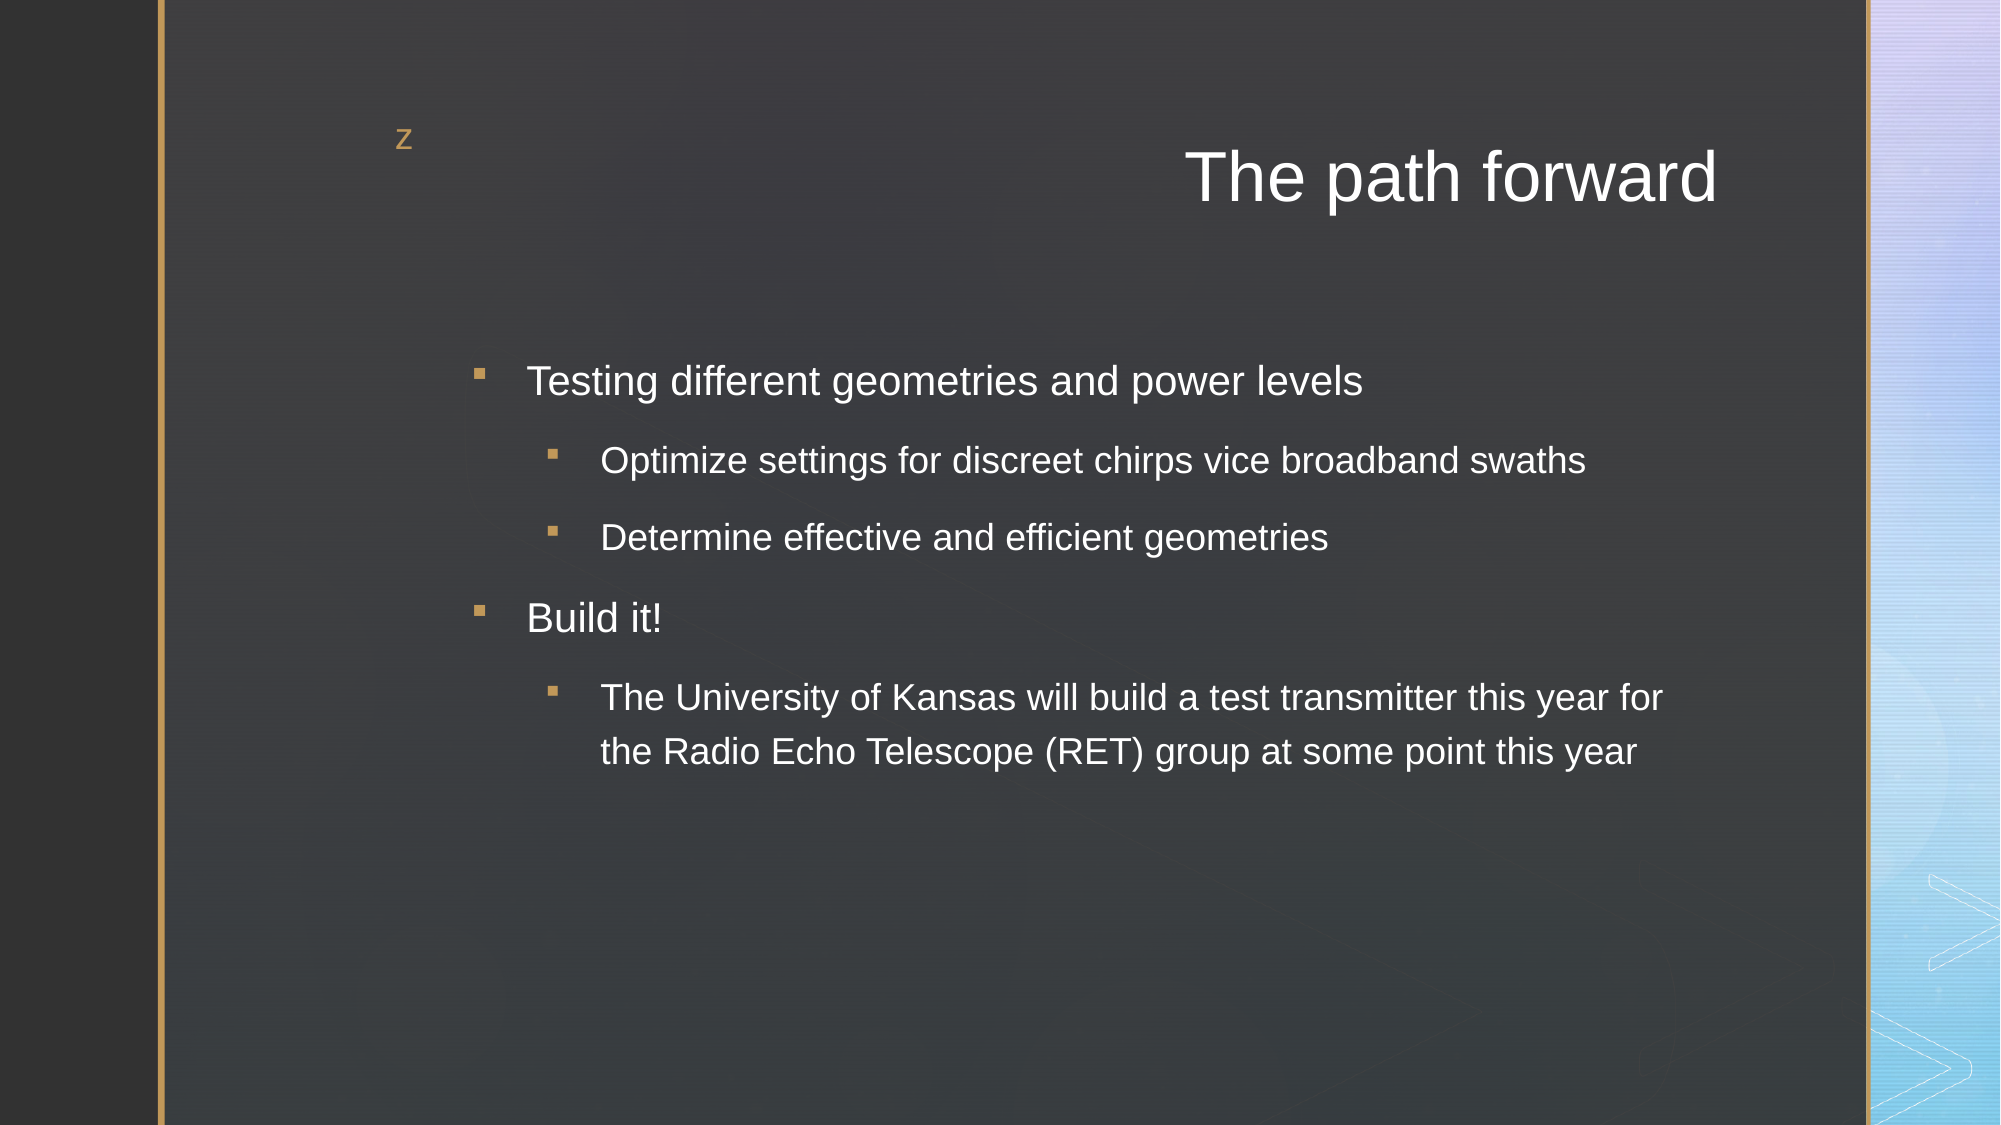

# The path forward
Testing different geometries and power levels
Optimize settings for discreet chirps vice broadband swaths
Determine effective and efficient geometries
Build it!
The University of Kansas will build a test transmitter this year for the Radio Echo Telescope (RET) group at some point this year